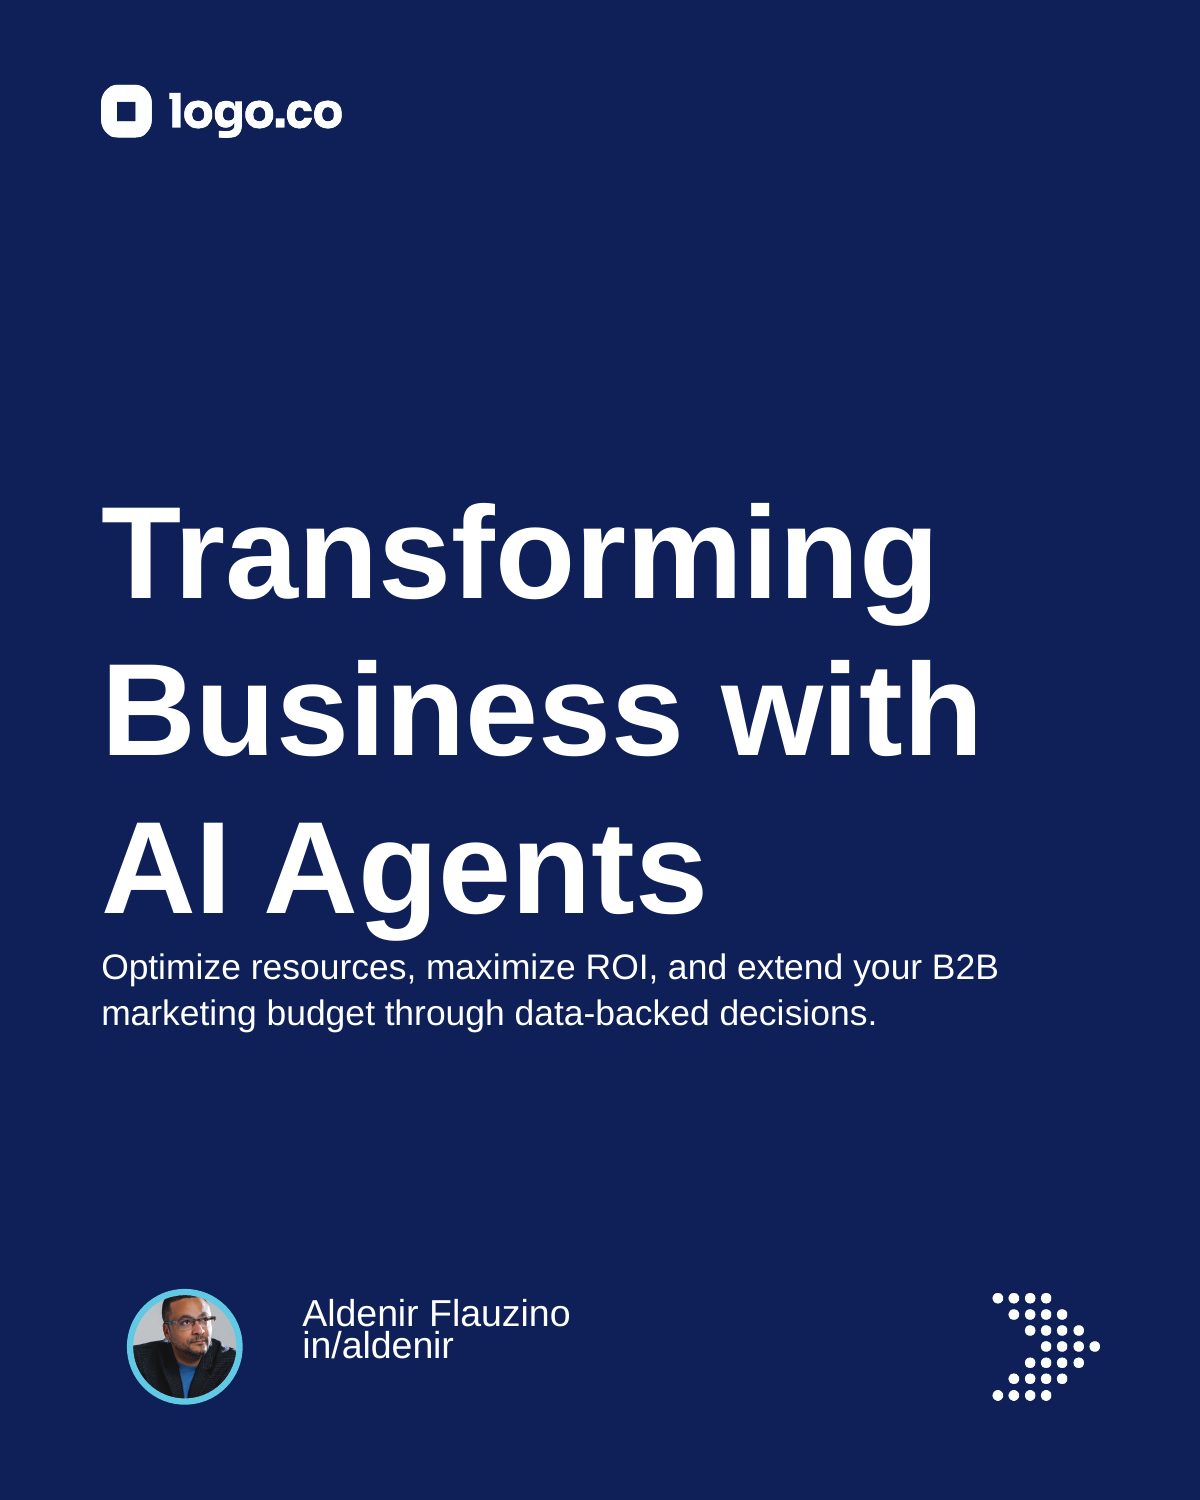

Transforming Business with AI Agents
Optimize resources, maximize ROI, and extend your B2B marketing budget through data-backed decisions.